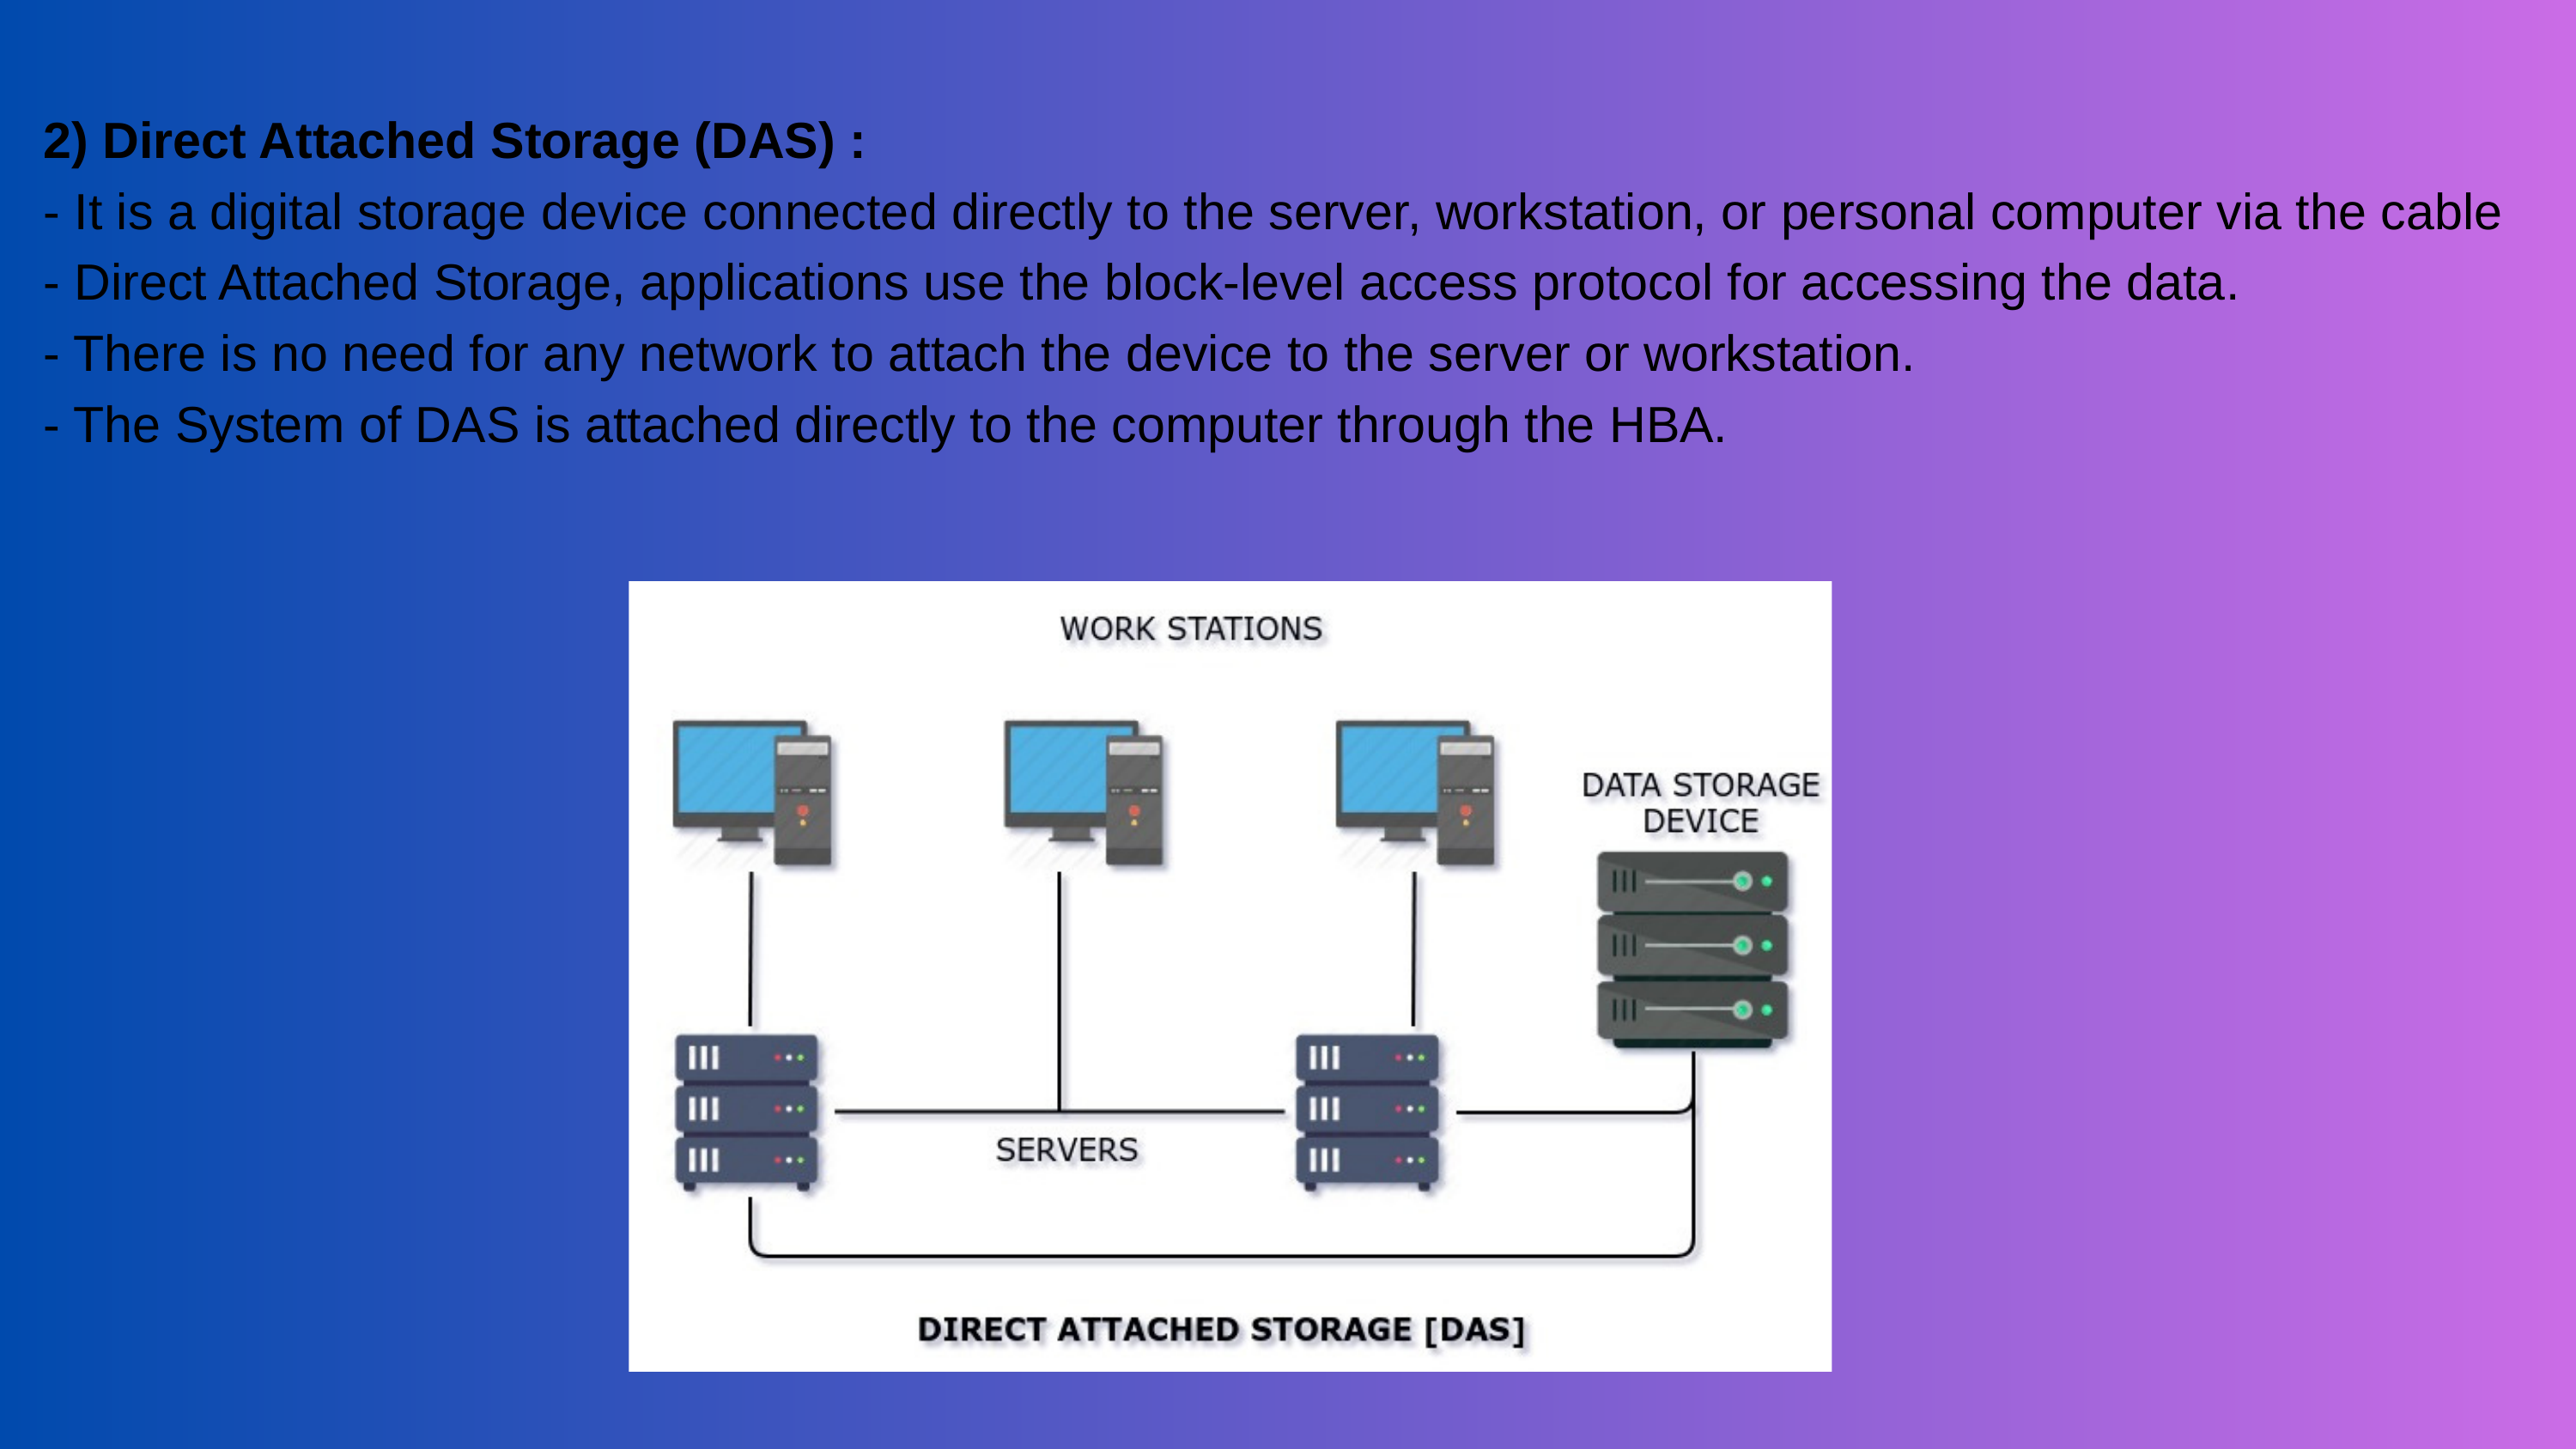

2) Direct Attached Storage (DAS) :
- It is a digital storage device connected directly to the server, workstation, or personal computer via the cable
- Direct Attached Storage, applications use the block-level access protocol for accessing the data.
- There is no need for any network to attach the device to the server or workstation.
- The System of DAS is attached directly to the computer through the HBA.